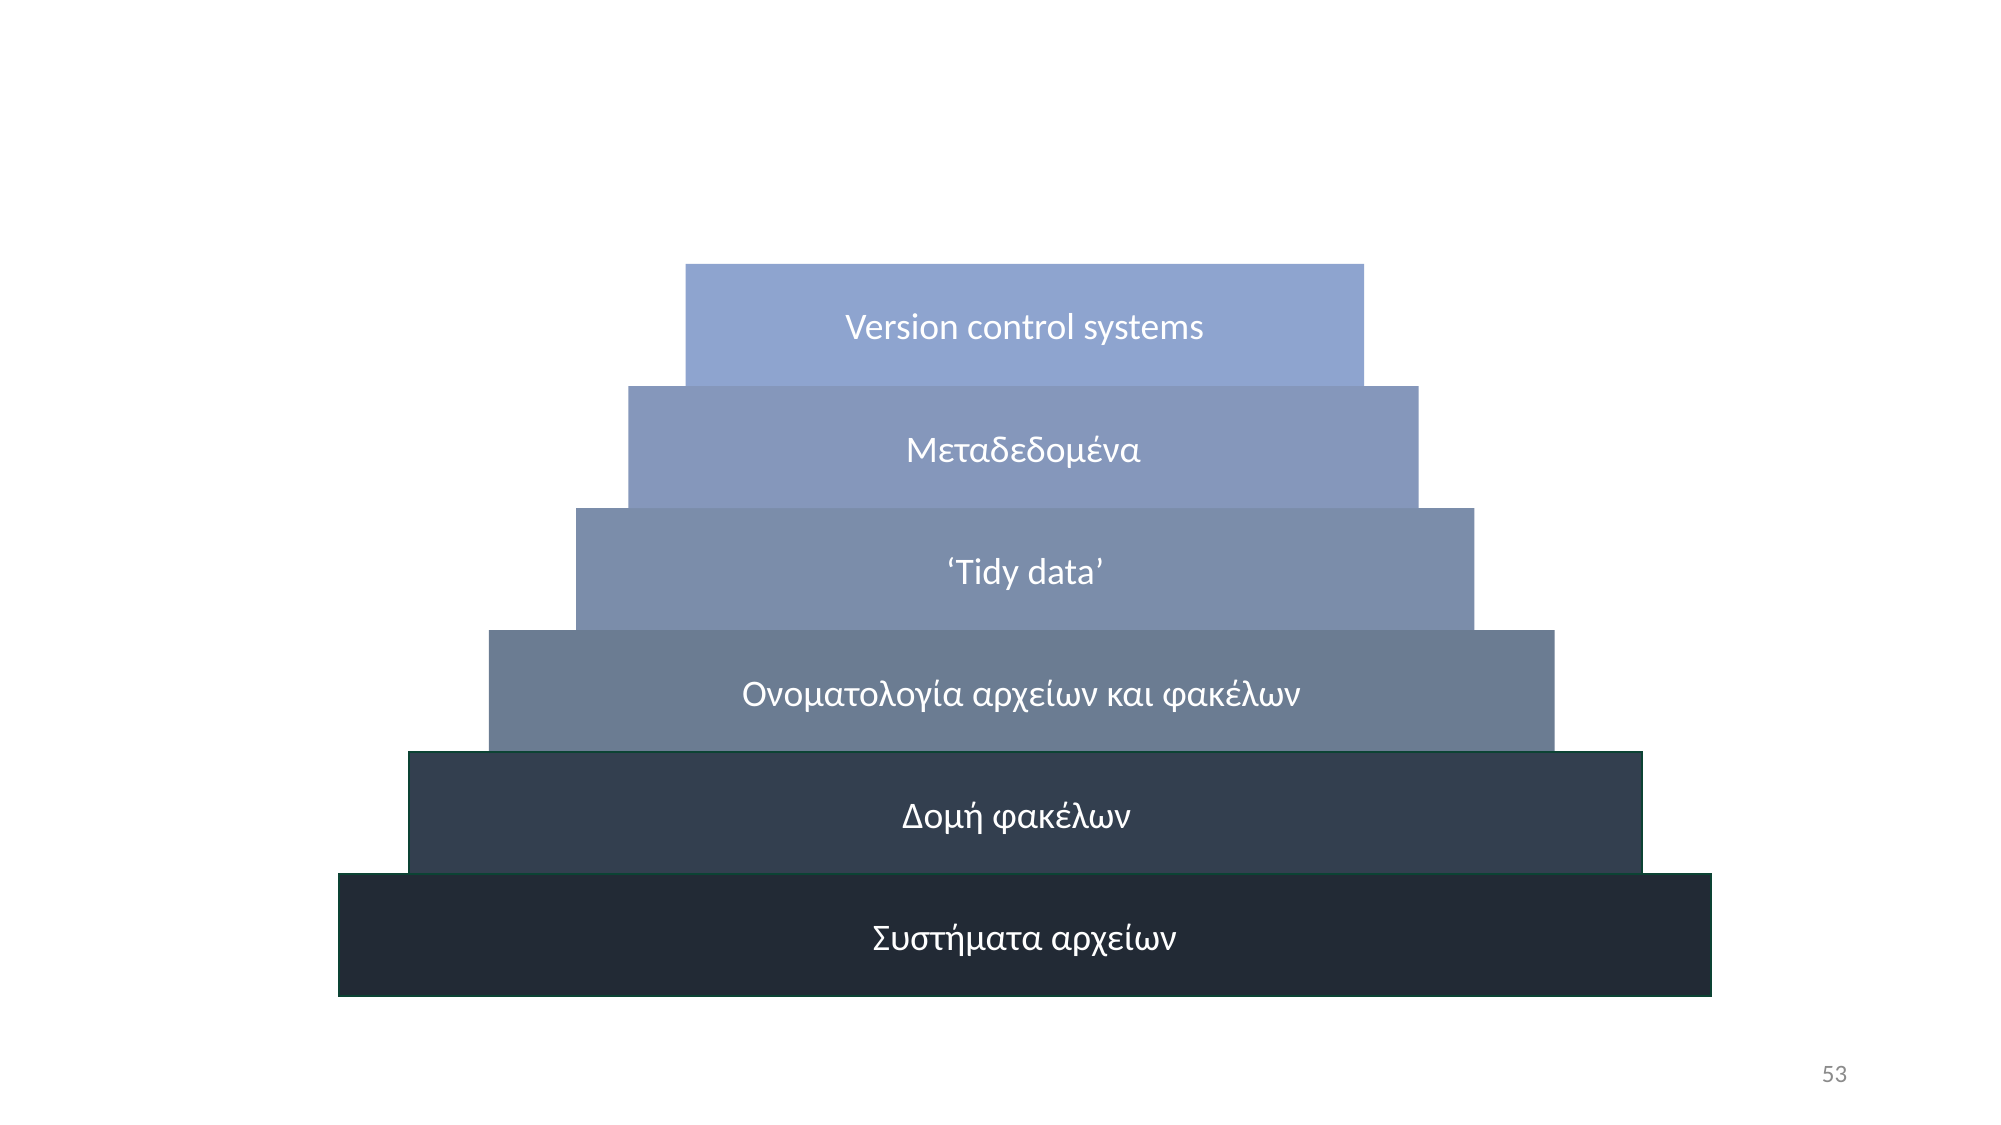

Version control systems
Μεταδεδομένα
‘Tidy data’
Ονοματολογία αρχείων και φακέλων
Δομή φακέλων
Συστήματα αρχείων
53